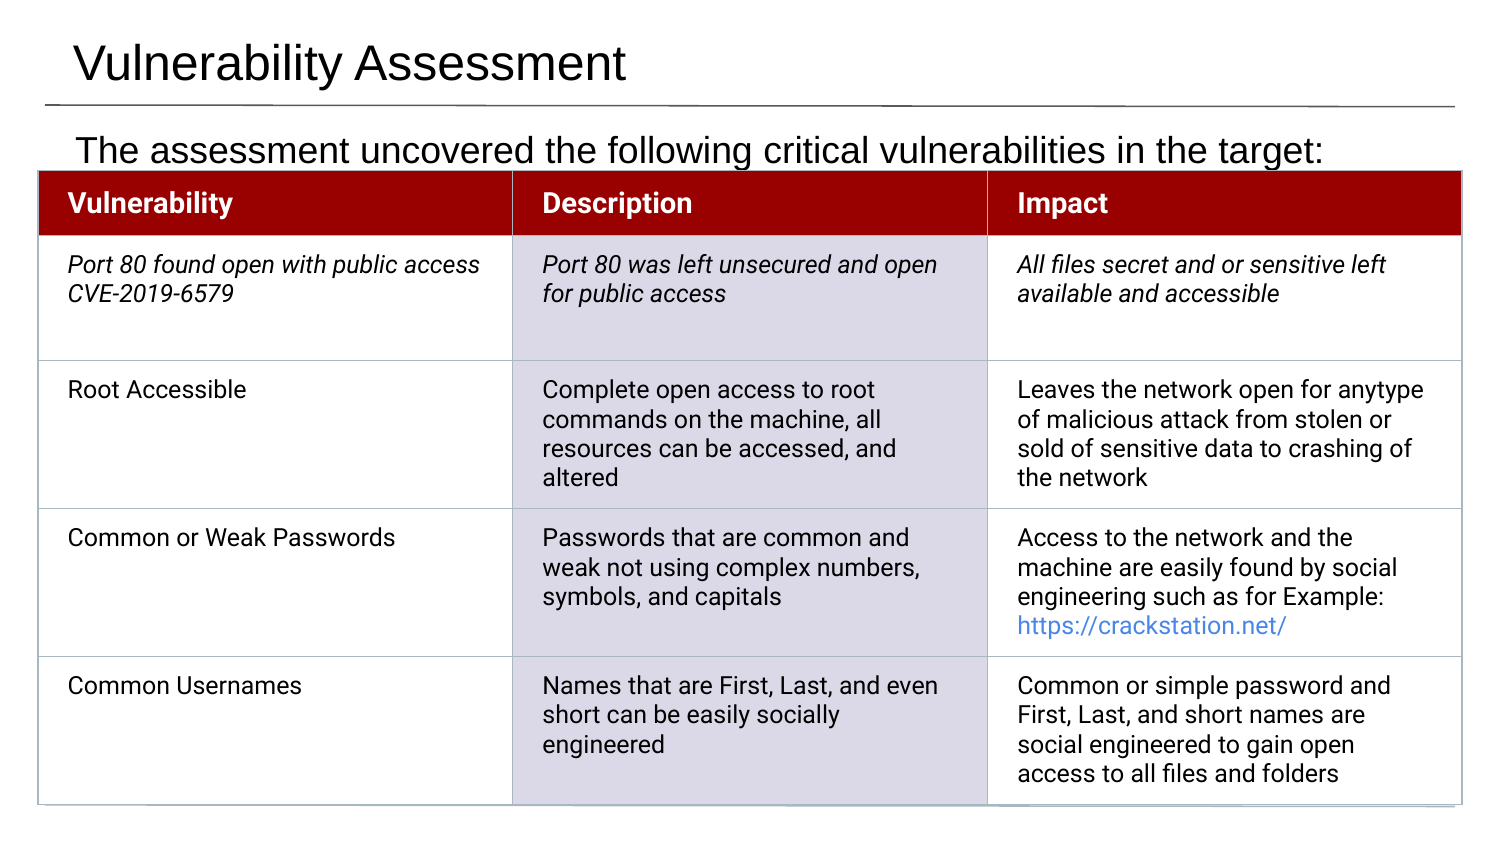

# Vulnerability Assessment
The assessment uncovered the following critical vulnerabilities in the target:
| Vulnerability | Description | Impact |
| --- | --- | --- |
| Port 80 found open with public access CVE-2019-6579 | Port 80 was left unsecured and open for public access | All files secret and or sensitive left available and accessible |
| Root Accessible | Complete open access to root commands on the machine, all resources can be accessed, and altered | Leaves the network open for anytype of malicious attack from stolen or sold of sensitive data to crashing of the network |
| Common or Weak Passwords | Passwords that are common and weak not using complex numbers, symbols, and capitals | Access to the network and the machine are easily found by social engineering such as for Example: https://crackstation.net/ |
| Common Usernames | Names that are First, Last, and even short can be easily socially engineered | Common or simple password and First, Last, and short names are social engineered to gain open access to all files and folders |